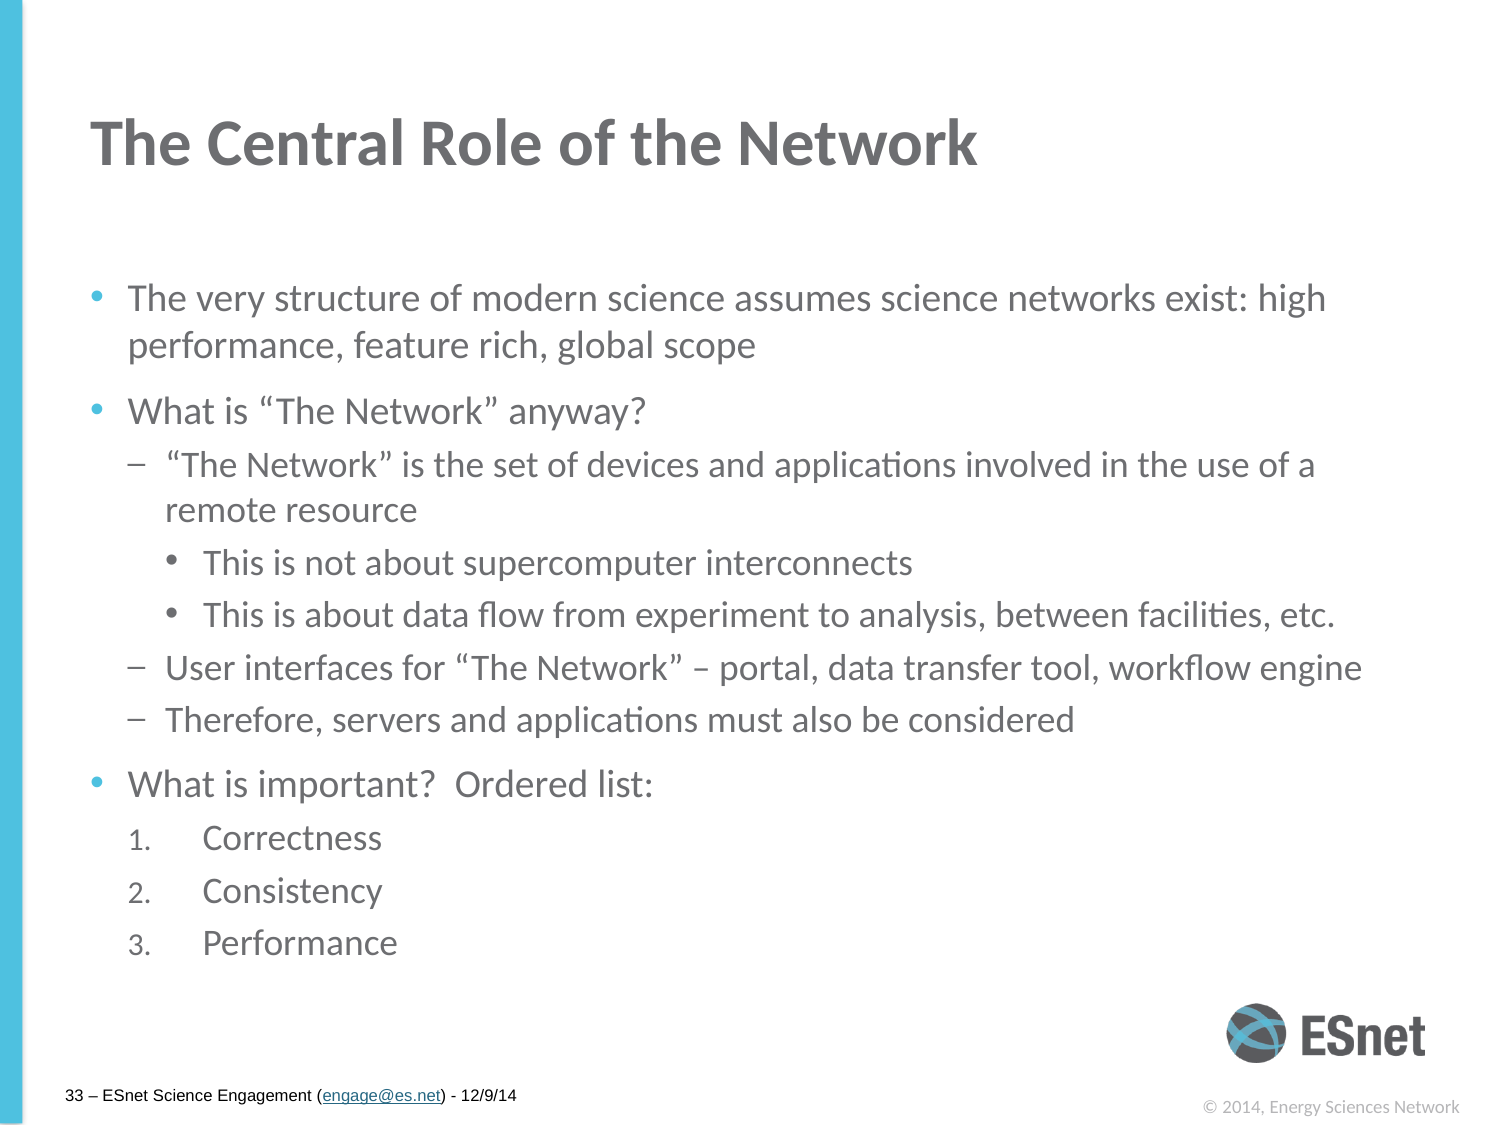

# The Central Role of the Network
The very structure of modern science assumes science networks exist: high performance, feature rich, global scope
What is “The Network” anyway?
“The Network” is the set of devices and applications involved in the use of a remote resource
This is not about supercomputer interconnects
This is about data flow from experiment to analysis, between facilities, etc.
User interfaces for “The Network” – portal, data transfer tool, workflow engine
Therefore, servers and applications must also be considered
What is important?  Ordered list:
Correctness
Consistency
Performance

33 – ESnet Science Engagement (engage@es.net) - 12/9/14
© 2014, Energy Sciences Network